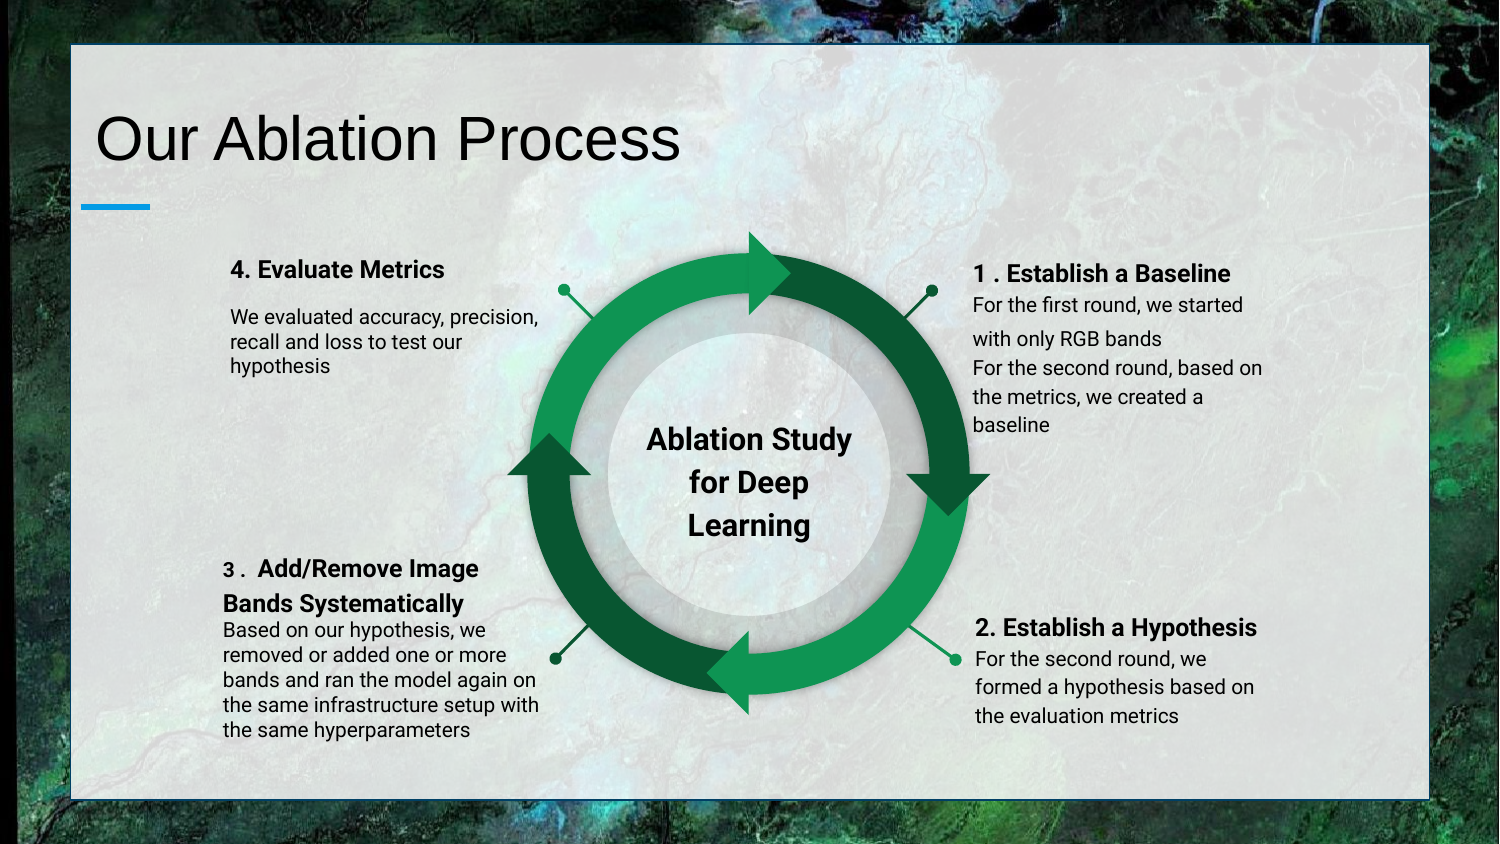

# Our Ablation Process
4. Evaluate Metrics

We evaluated accuracy, precision, recall and loss to test our hypothesis
1 . Establish a Baseline
For the first round, we started with only RGB bands
For the second round, based on the metrics, we created a baseline

Ablation Study for Deep Learning

3 .  Add/Remove Image Bands Systematically
Based on our hypothesis, we removed or added one or more bands and ran the model again on the same infrastructure setup with the same hyperparameters
2. Establish a Hypothesis
For the second round, we formed a hypothesis based on the evaluation metrics